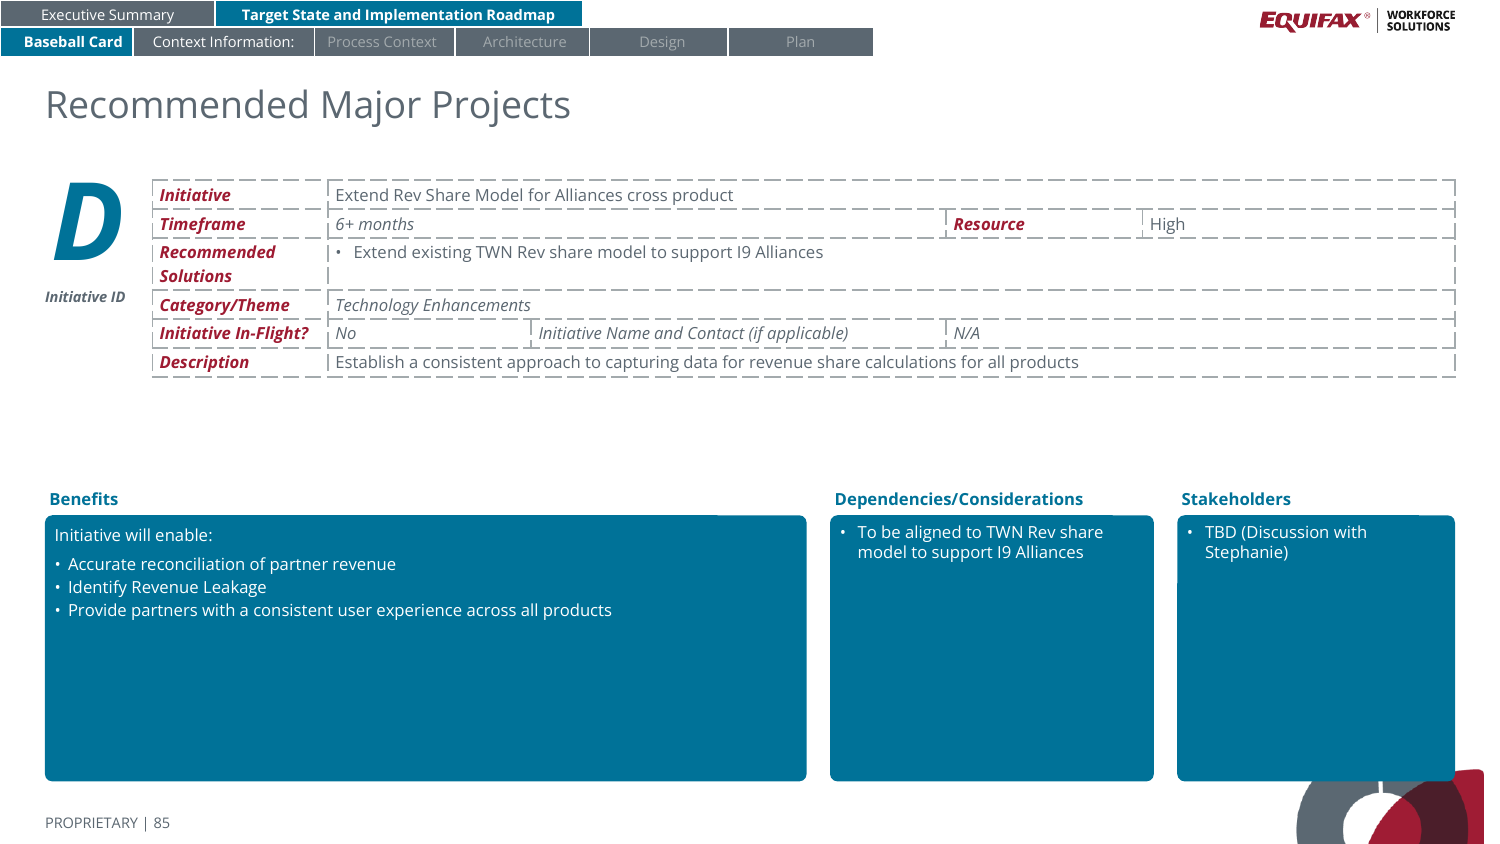

Executive Summary
Target State and Implementation Roadmap
Baseball Card
Context Information:
Process Context
Architecture
Design
Plan
# Recommended Major Projects
D
| Initiative | Extend Rev Share Model for Alliances cross product |  |  |  |
| --- | --- | --- | --- | --- |
| Timeframe | 6+ months |  | Resource | High |
| Recommended Solutions | Extend existing TWN Rev share model to support I9 Alliances |  |  |  |
| Category/Theme | Technology Enhancements |  |  |  |
| Initiative In-Flight? | No | Initiative Name and Contact (if applicable) | N/A |  |
| Description | Establish a consistent approach to capturing data for revenue share calculations for all products |  |  |  |
Initiative ID
Benefits
Dependencies/Considerations
Stakeholders
Initiative will enable:
Accurate reconciliation of partner revenue
Identify Revenue Leakage
Provide partners with a consistent user experience across all products
To be aligned to TWN Rev share model to support I9 Alliances
TBD (Discussion with Stephanie)